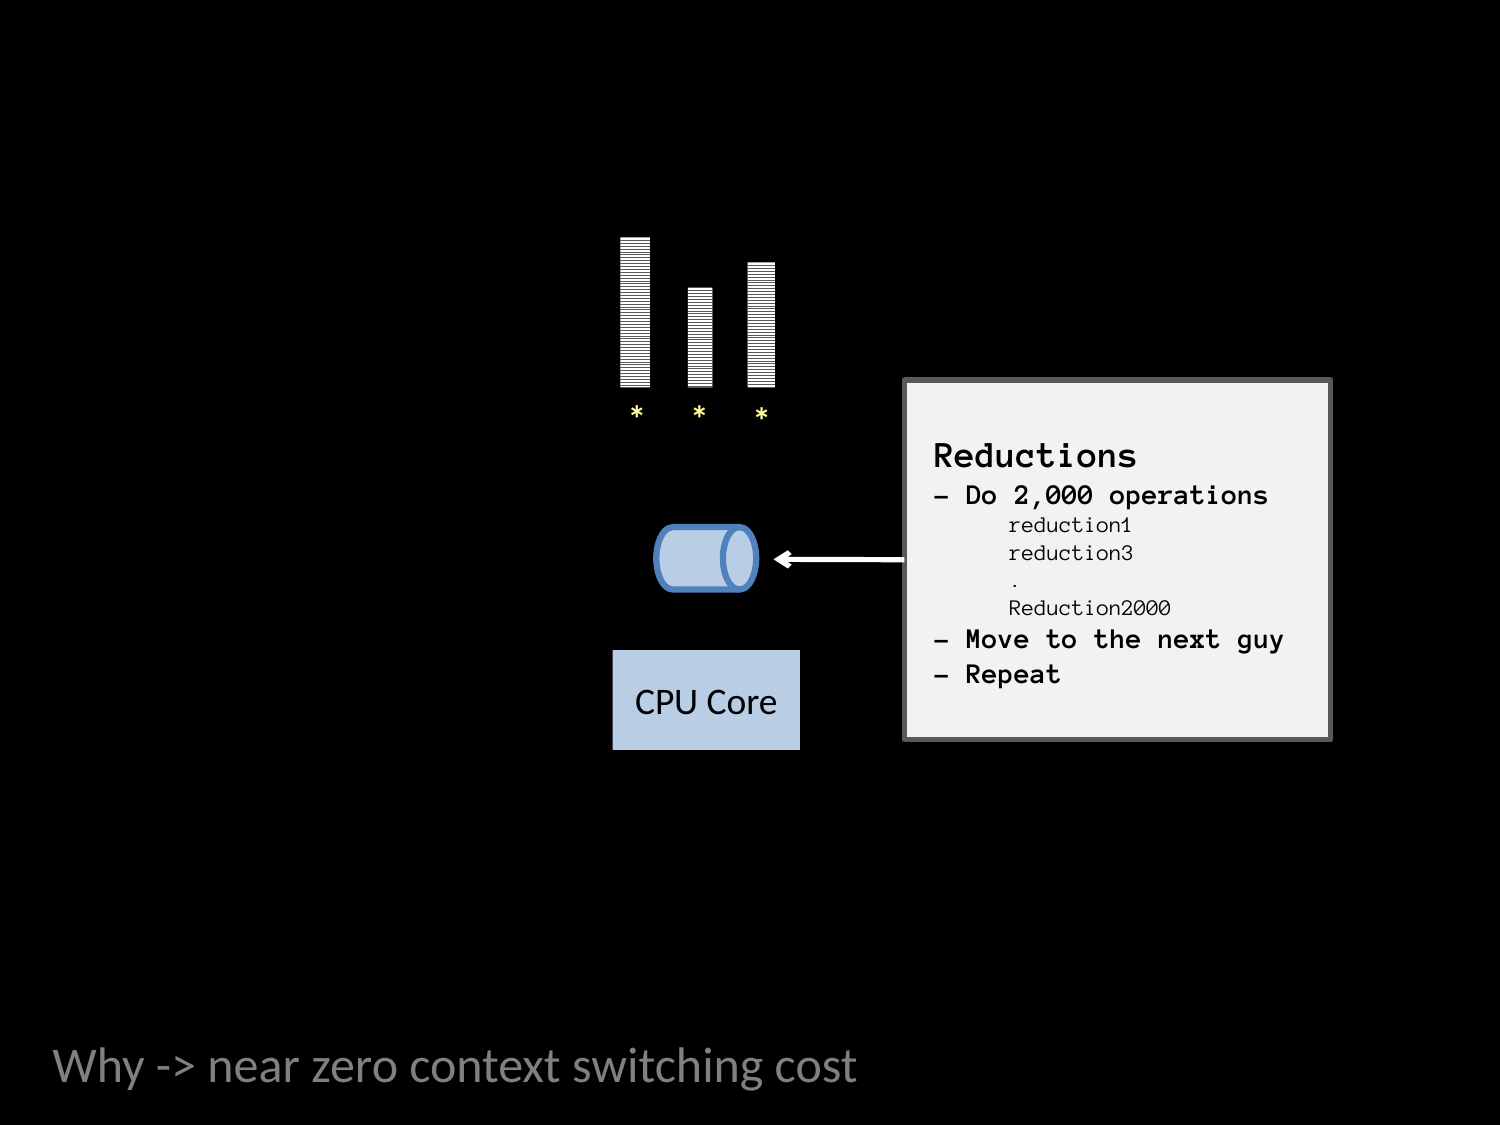

Reductions
- Do 2,000 operations
reduction1
reduction3
.
Reduction2000
- Move to the next guy
- Repeat
*
*
*

CPU Core
Why -> near zero context switching cost